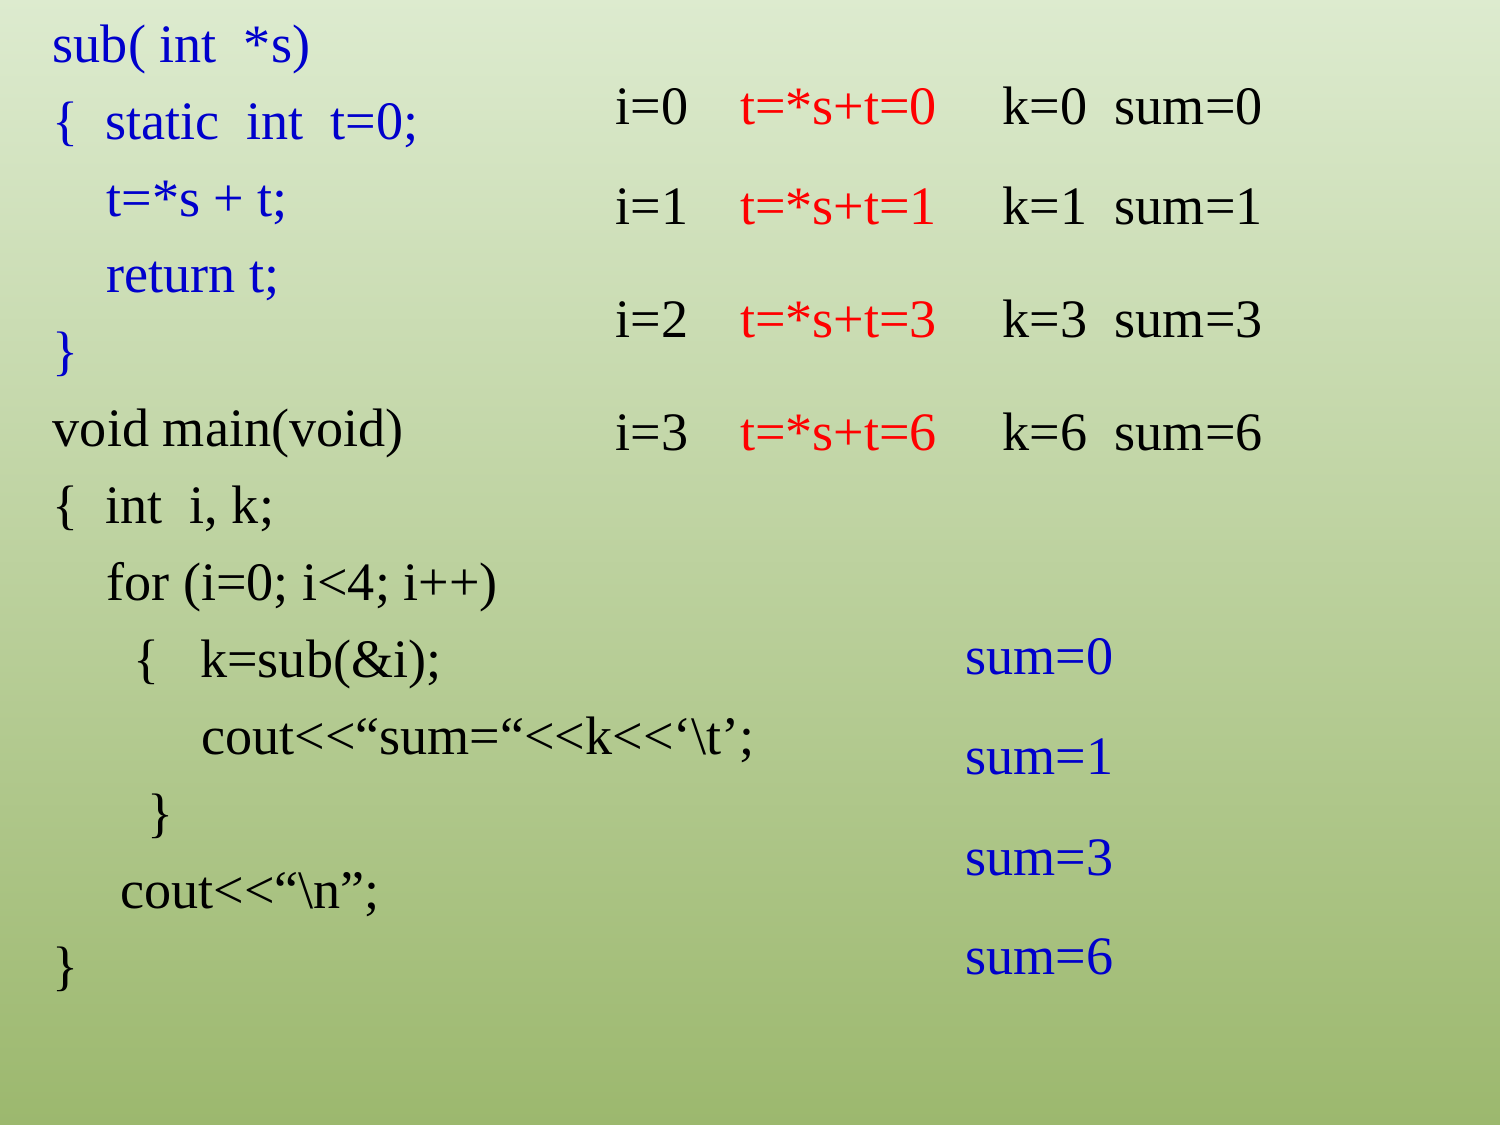

sub( int  *s)
{  static  int  t=0;
    t=*s + t;
    return t;
}
void main(void)
{  int  i, k;
    for (i=0; i<4; i++)
      {   k=sub(&i);
           cout<<“sum=“<<k<<‘\t’;
       }
     cout<<“\n”;
}
i=0
t=*s+t=0
k=0  sum=0
i=1
t=*s+t=1
k=1  sum=1
i=2
t=*s+t=3
k=3  sum=3
i=3
t=*s+t=6
k=6  sum=6
sum=0
sum=1
sum=3
sum=6
433